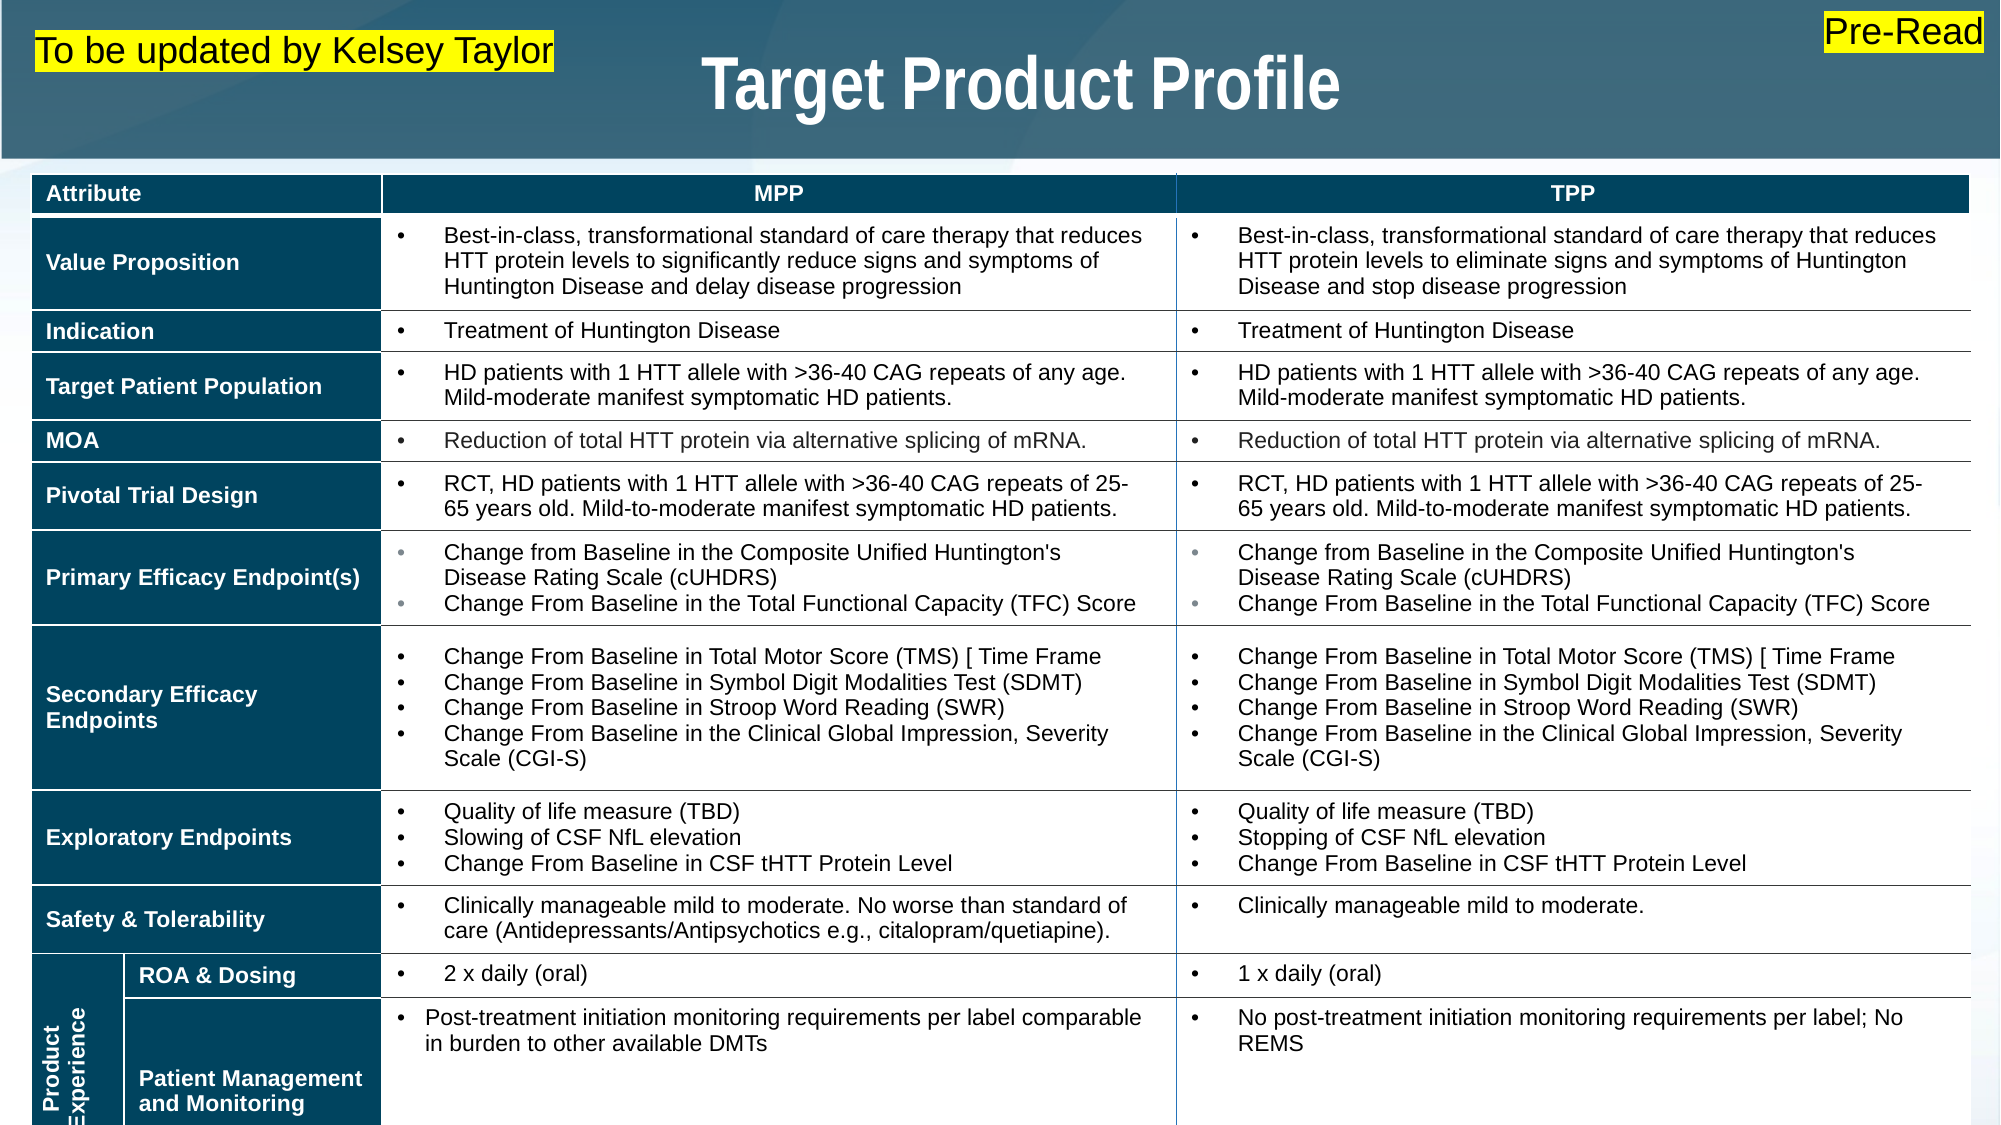

Target Product Profile
Pre-Read
To be updated by Kelsey Taylor
| Attribute |  | MPP | TPP |
| --- | --- | --- | --- |
| Value Proposition |  | Best-in-class, transformational standard of care therapy that reduces HTT protein levels to significantly reduce signs and symptoms of Huntington Disease and delay disease progression | Best-in-class, transformational standard of care therapy that reduces HTT protein levels to eliminate signs and symptoms of Huntington Disease and stop disease progression |
| Indication |  | Treatment of Huntington Disease | Treatment of Huntington Disease |
| Target Patient Population |  | HD patients with 1 HTT allele with >36-40 CAG repeats of any age. Mild-moderate manifest symptomatic HD patients. | HD patients with 1 HTT allele with >36-40 CAG repeats of any age. Mild-moderate manifest symptomatic HD patients. |
| MOA |  | Reduction of total HTT protein via alternative splicing of mRNA. | Reduction of total HTT protein via alternative splicing of mRNA. |
| Pivotal Trial Design |  | RCT, HD patients with 1 HTT allele with >36-40 CAG repeats of 25-65 years old. Mild-to-moderate manifest symptomatic HD patients. | RCT, HD patients with 1 HTT allele with >36-40 CAG repeats of 25-65 years old. Mild-to-moderate manifest symptomatic HD patients. |
| Primary Efficacy Endpoint(s) |  | Change from Baseline in the Composite Unified Huntington's Disease Rating Scale (cUHDRS) Change From Baseline in the Total Functional Capacity (TFC) Score | Change from Baseline in the Composite Unified Huntington's Disease Rating Scale (cUHDRS) Change From Baseline in the Total Functional Capacity (TFC) Score |
| Secondary Efficacy Endpoints |  | Change From Baseline in Total Motor Score (TMS) [ Time Frame Change From Baseline in Symbol Digit Modalities Test (SDMT) Change From Baseline in Stroop Word Reading (SWR) Change From Baseline in the Clinical Global Impression, Severity Scale (CGI-S) | Change From Baseline in Total Motor Score (TMS) [ Time Frame Change From Baseline in Symbol Digit Modalities Test (SDMT) Change From Baseline in Stroop Word Reading (SWR) Change From Baseline in the Clinical Global Impression, Severity Scale (CGI-S) |
| Exploratory Endpoints |  | Quality of life measure (TBD) Slowing of CSF NfL elevation Change From Baseline in CSF tHTT Protein Level | Quality of life measure (TBD) Stopping of CSF NfL elevation Change From Baseline in CSF tHTT Protein Level |
| Safety & Tolerability |  | Clinically manageable mild to moderate. No worse than standard of care (Antidepressants/Antipsychotics e.g., citalopram/quetiapine). | Clinically manageable mild to moderate. |
| Product Experience | ROA & Dosing | 2 x daily (oral) | 1 x daily (oral) |
|  | Patient Management and Monitoring | Post-treatment initiation monitoring requirements per label comparable in burden to other available DMTs | No post-treatment initiation monitoring requirements per label; No REMS |